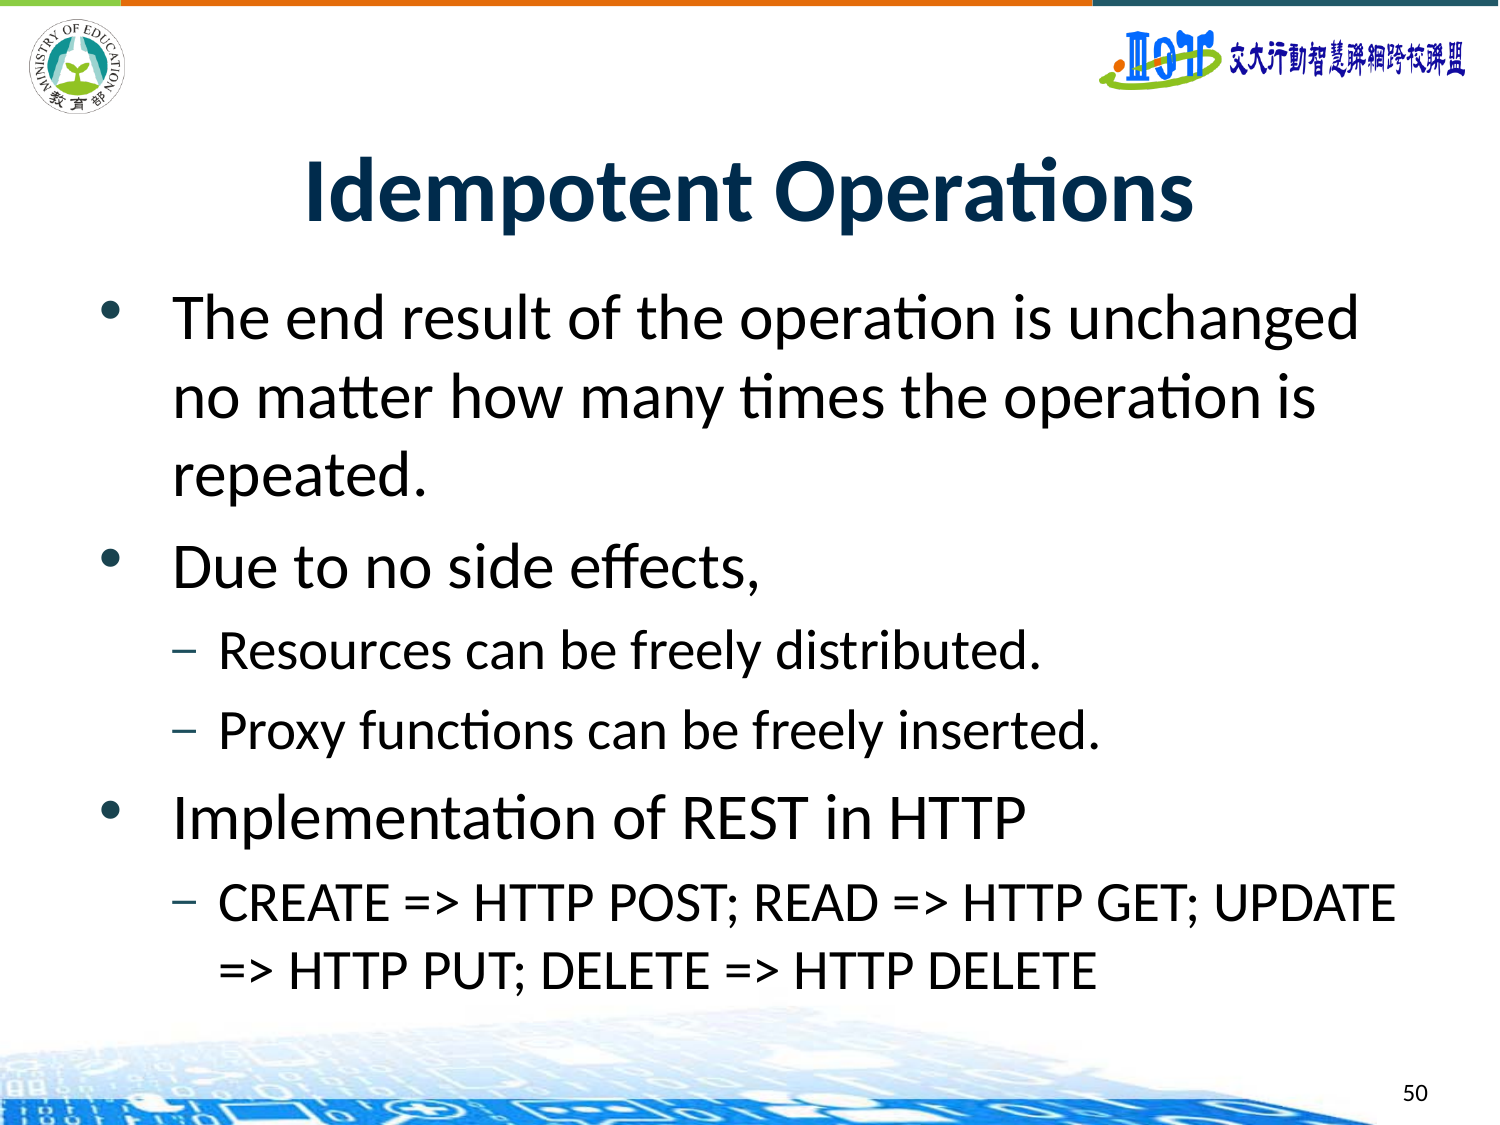

# Idempotent Operations
The end result of the operation is unchanged no matter how many times the operation is repeated.
Due to no side effects,
Resources can be freely distributed.
Proxy functions can be freely inserted.
Implementation of REST in HTTP
CREATE => HTTP POST; READ => HTTP GET; UPDATE => HTTP PUT; DELETE => HTTP DELETE

50